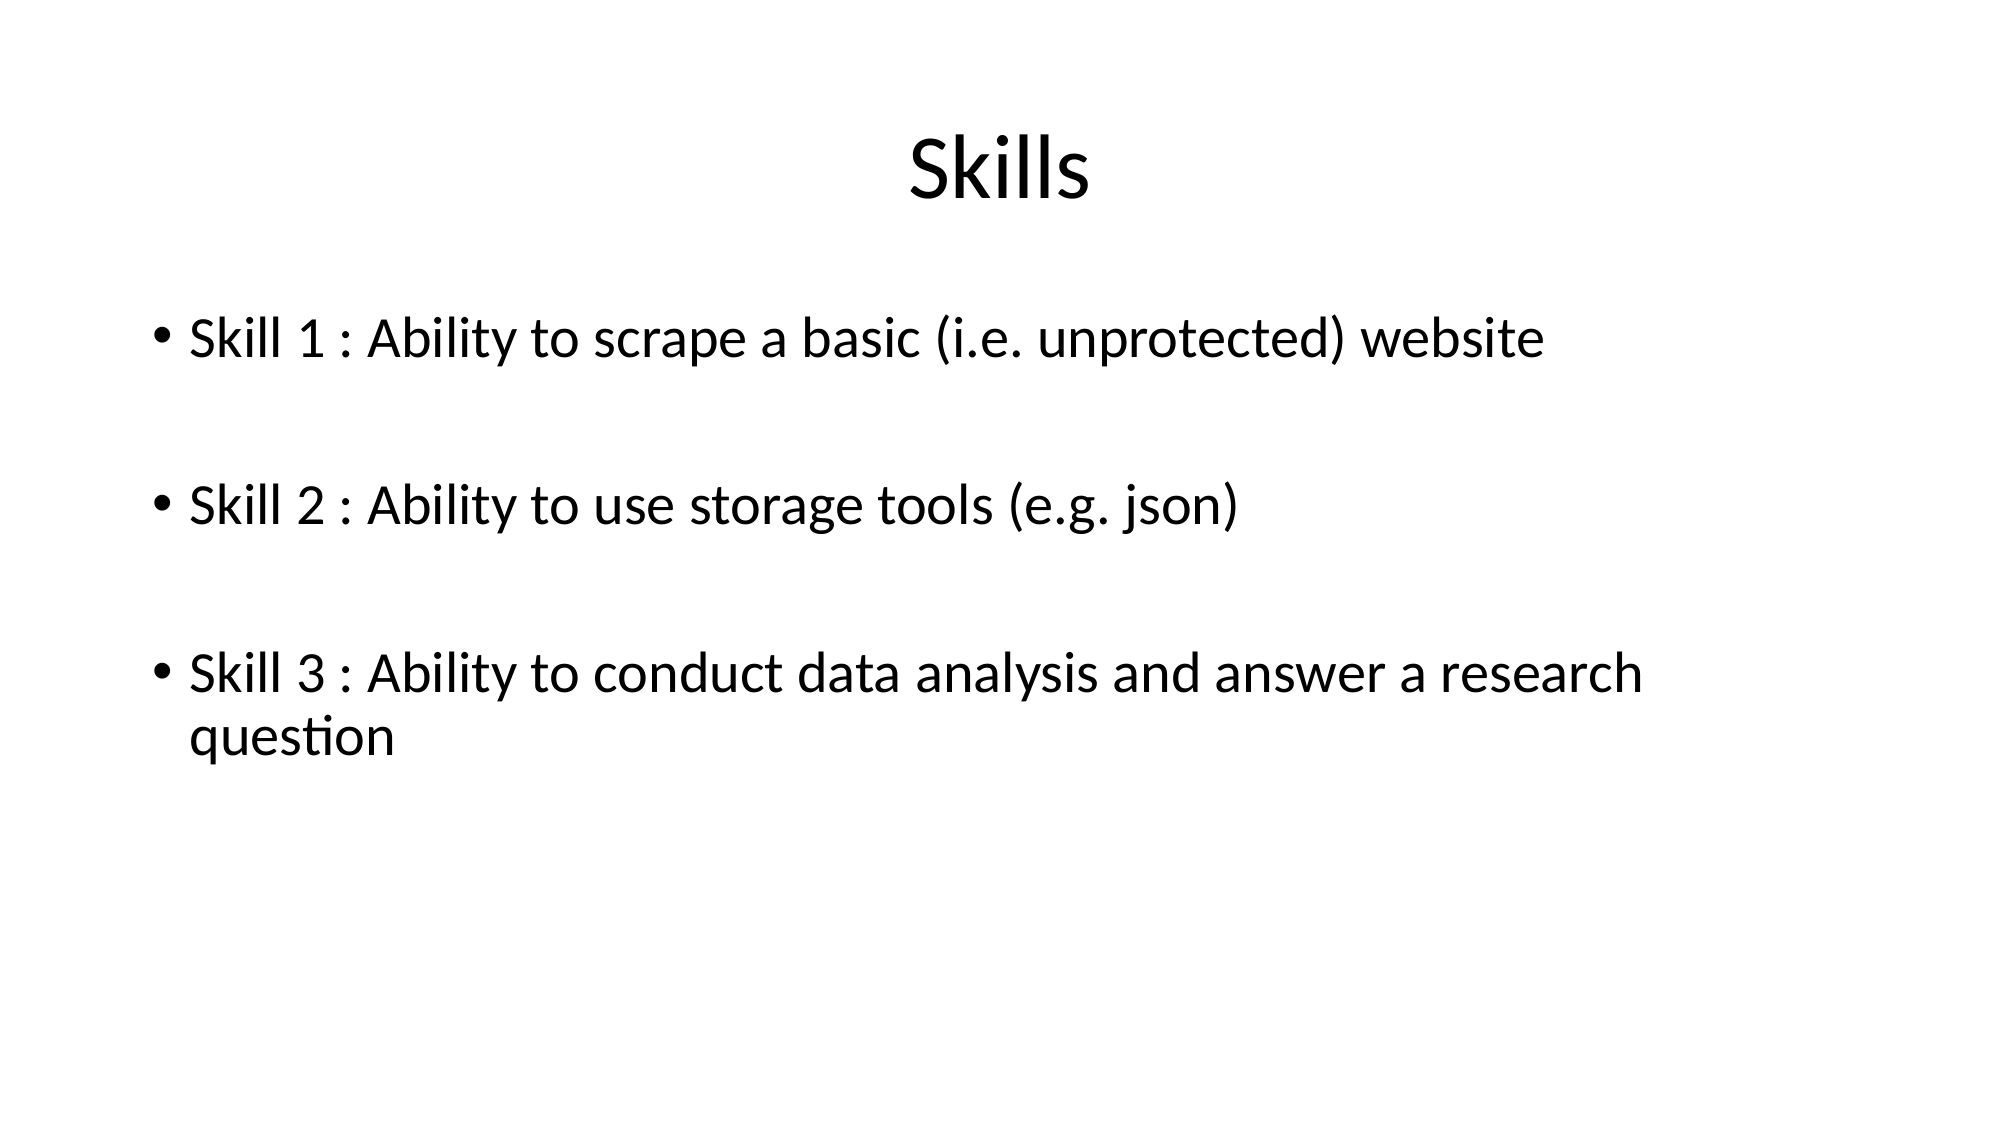

# Skills
Skill 1 : Ability to scrape a basic (i.e. unprotected) website

Skill 2 : Ability to use storage tools (e.g. json)

Skill 3 : Ability to conduct data analysis and answer a research question